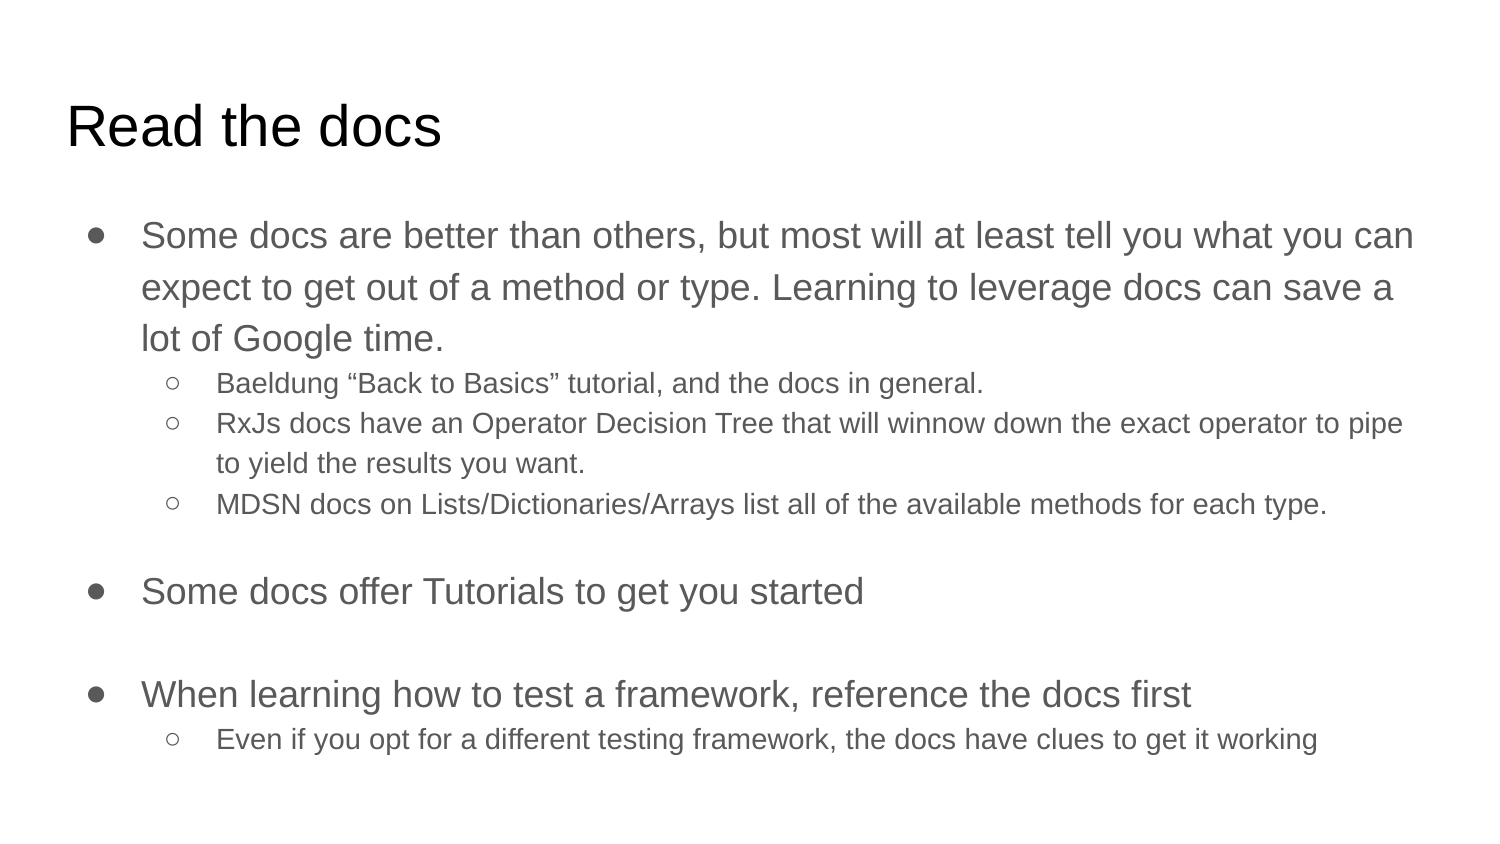

# Read the docs
Some docs are better than others, but most will at least tell you what you can expect to get out of a method or type. Learning to leverage docs can save a lot of Google time.
Baeldung “Back to Basics” tutorial, and the docs in general.
RxJs docs have an Operator Decision Tree that will winnow down the exact operator to pipe to yield the results you want.
MDSN docs on Lists/Dictionaries/Arrays list all of the available methods for each type.
Some docs offer Tutorials to get you started
When learning how to test a framework, reference the docs first
Even if you opt for a different testing framework, the docs have clues to get it working